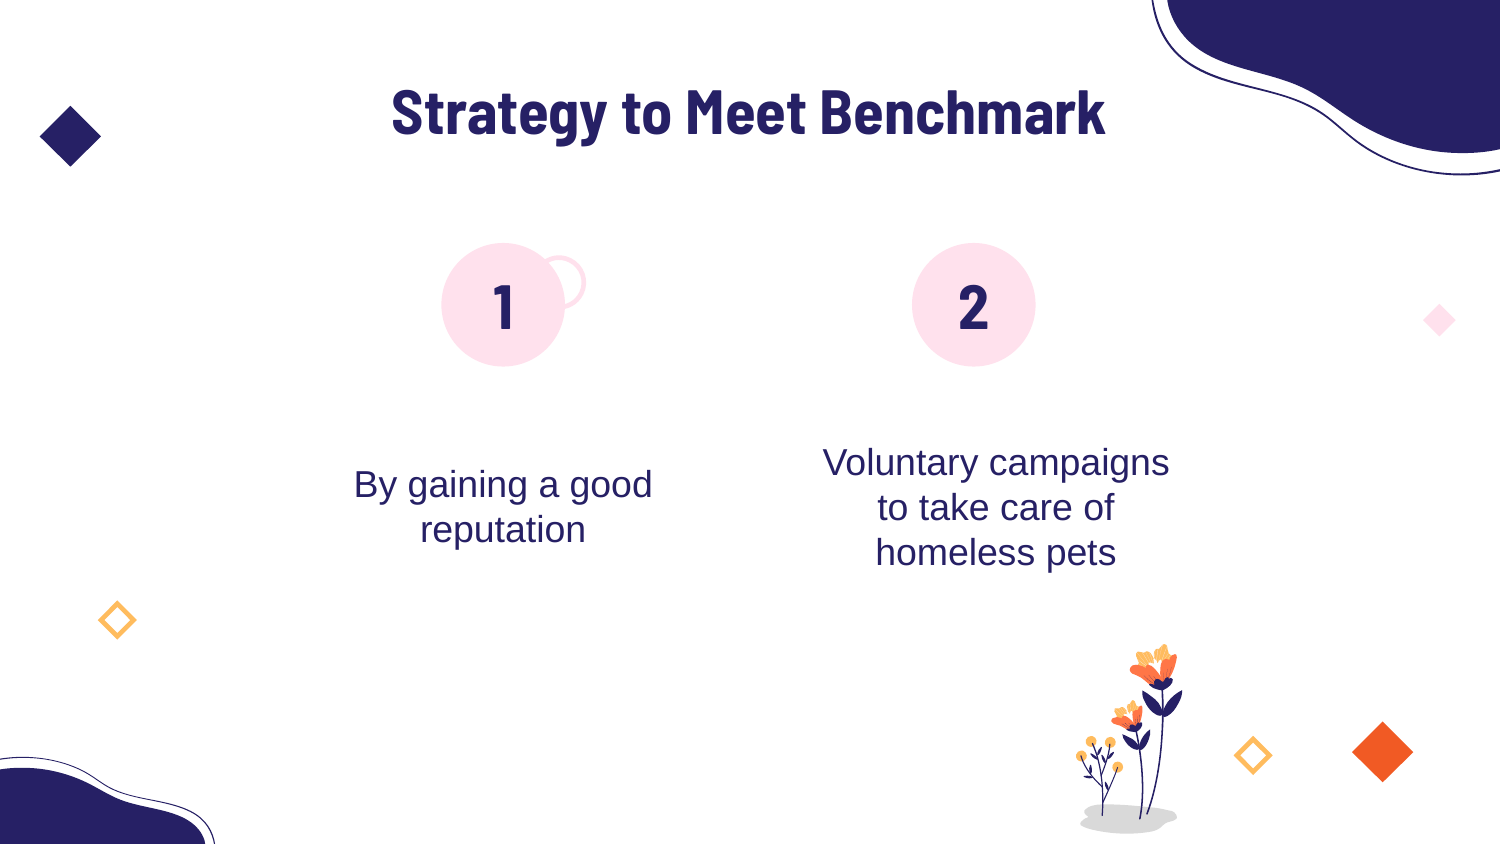

# Strategy to Meet Benchmark​
1
2
By gaining a good reputation
Voluntary campaigns to take care of homeless pets